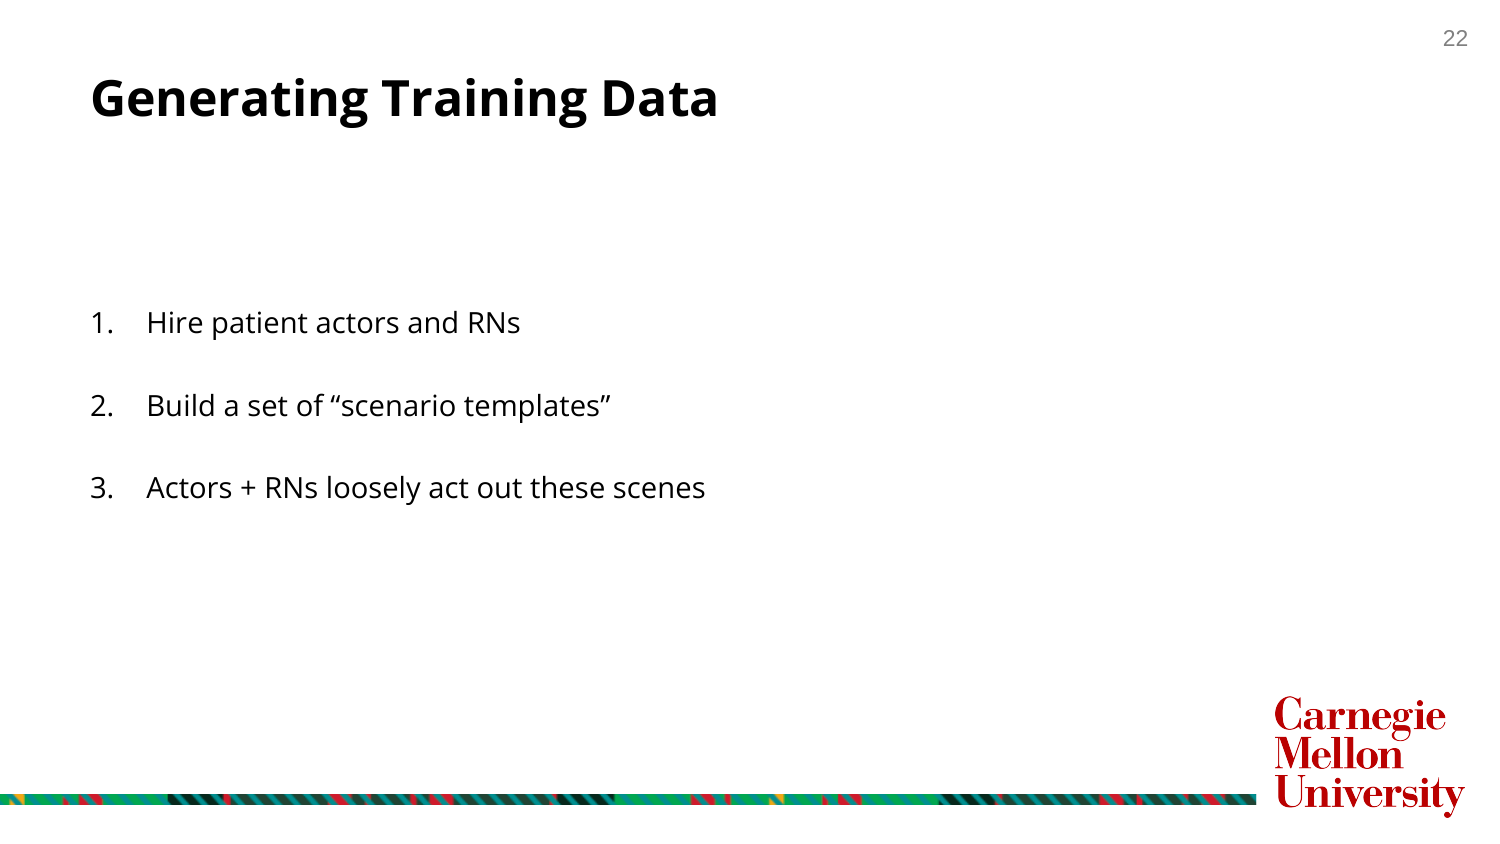

# Generating Training Data
Hire patient actors and RNs
Build a set of “scenario templates”
Actors + RNs loosely act out these scenes